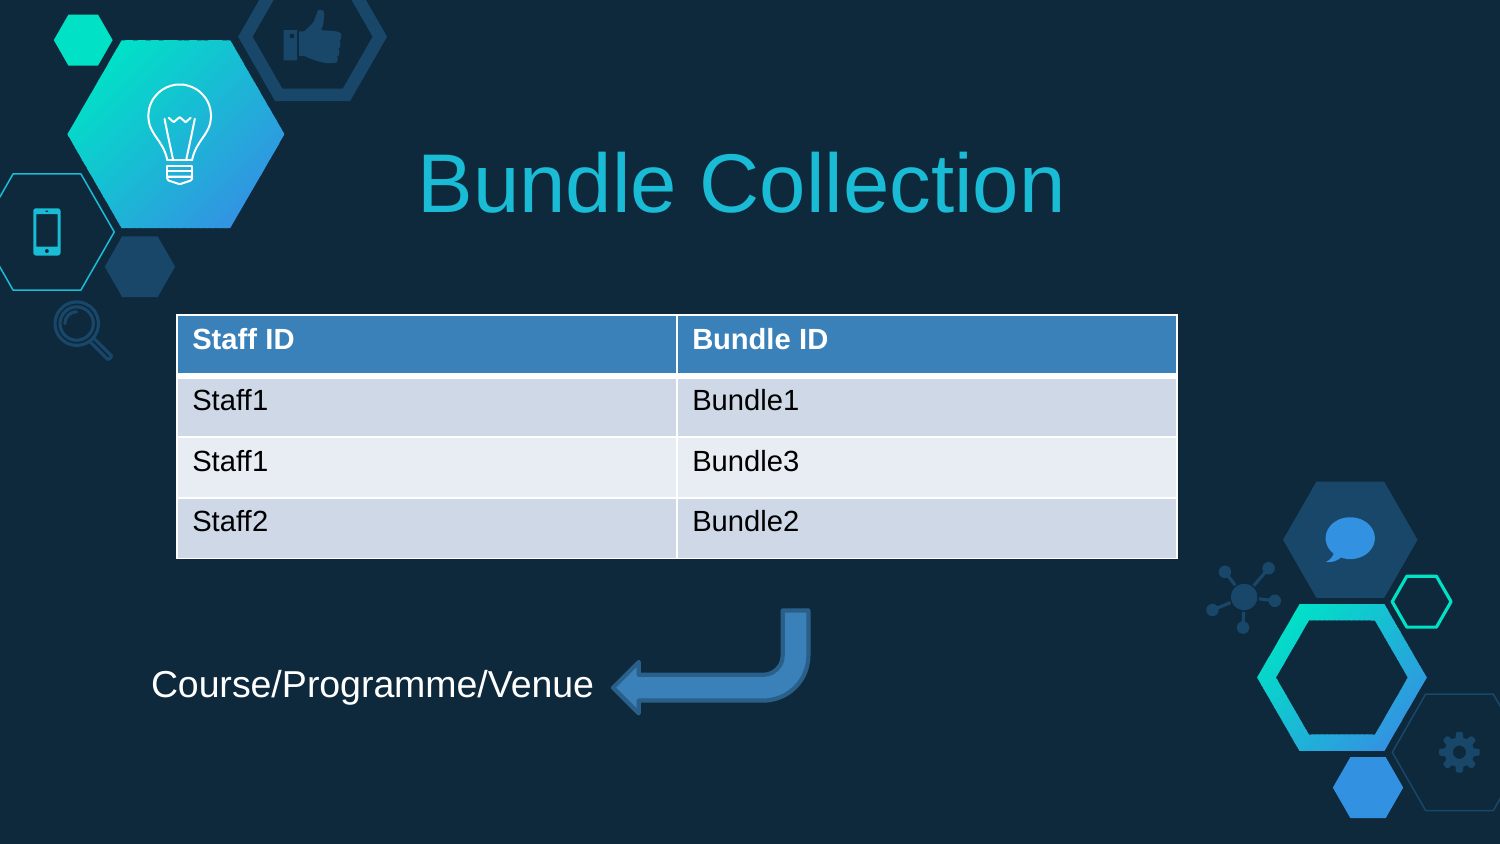

# Bundle Collection
| Staff ID | Bundle ID |
| --- | --- |
| Staff1 | Bundle1 |
| Staff1 | Bundle3 |
| Staff2 | Bundle2 |

Course/Programme/Venue